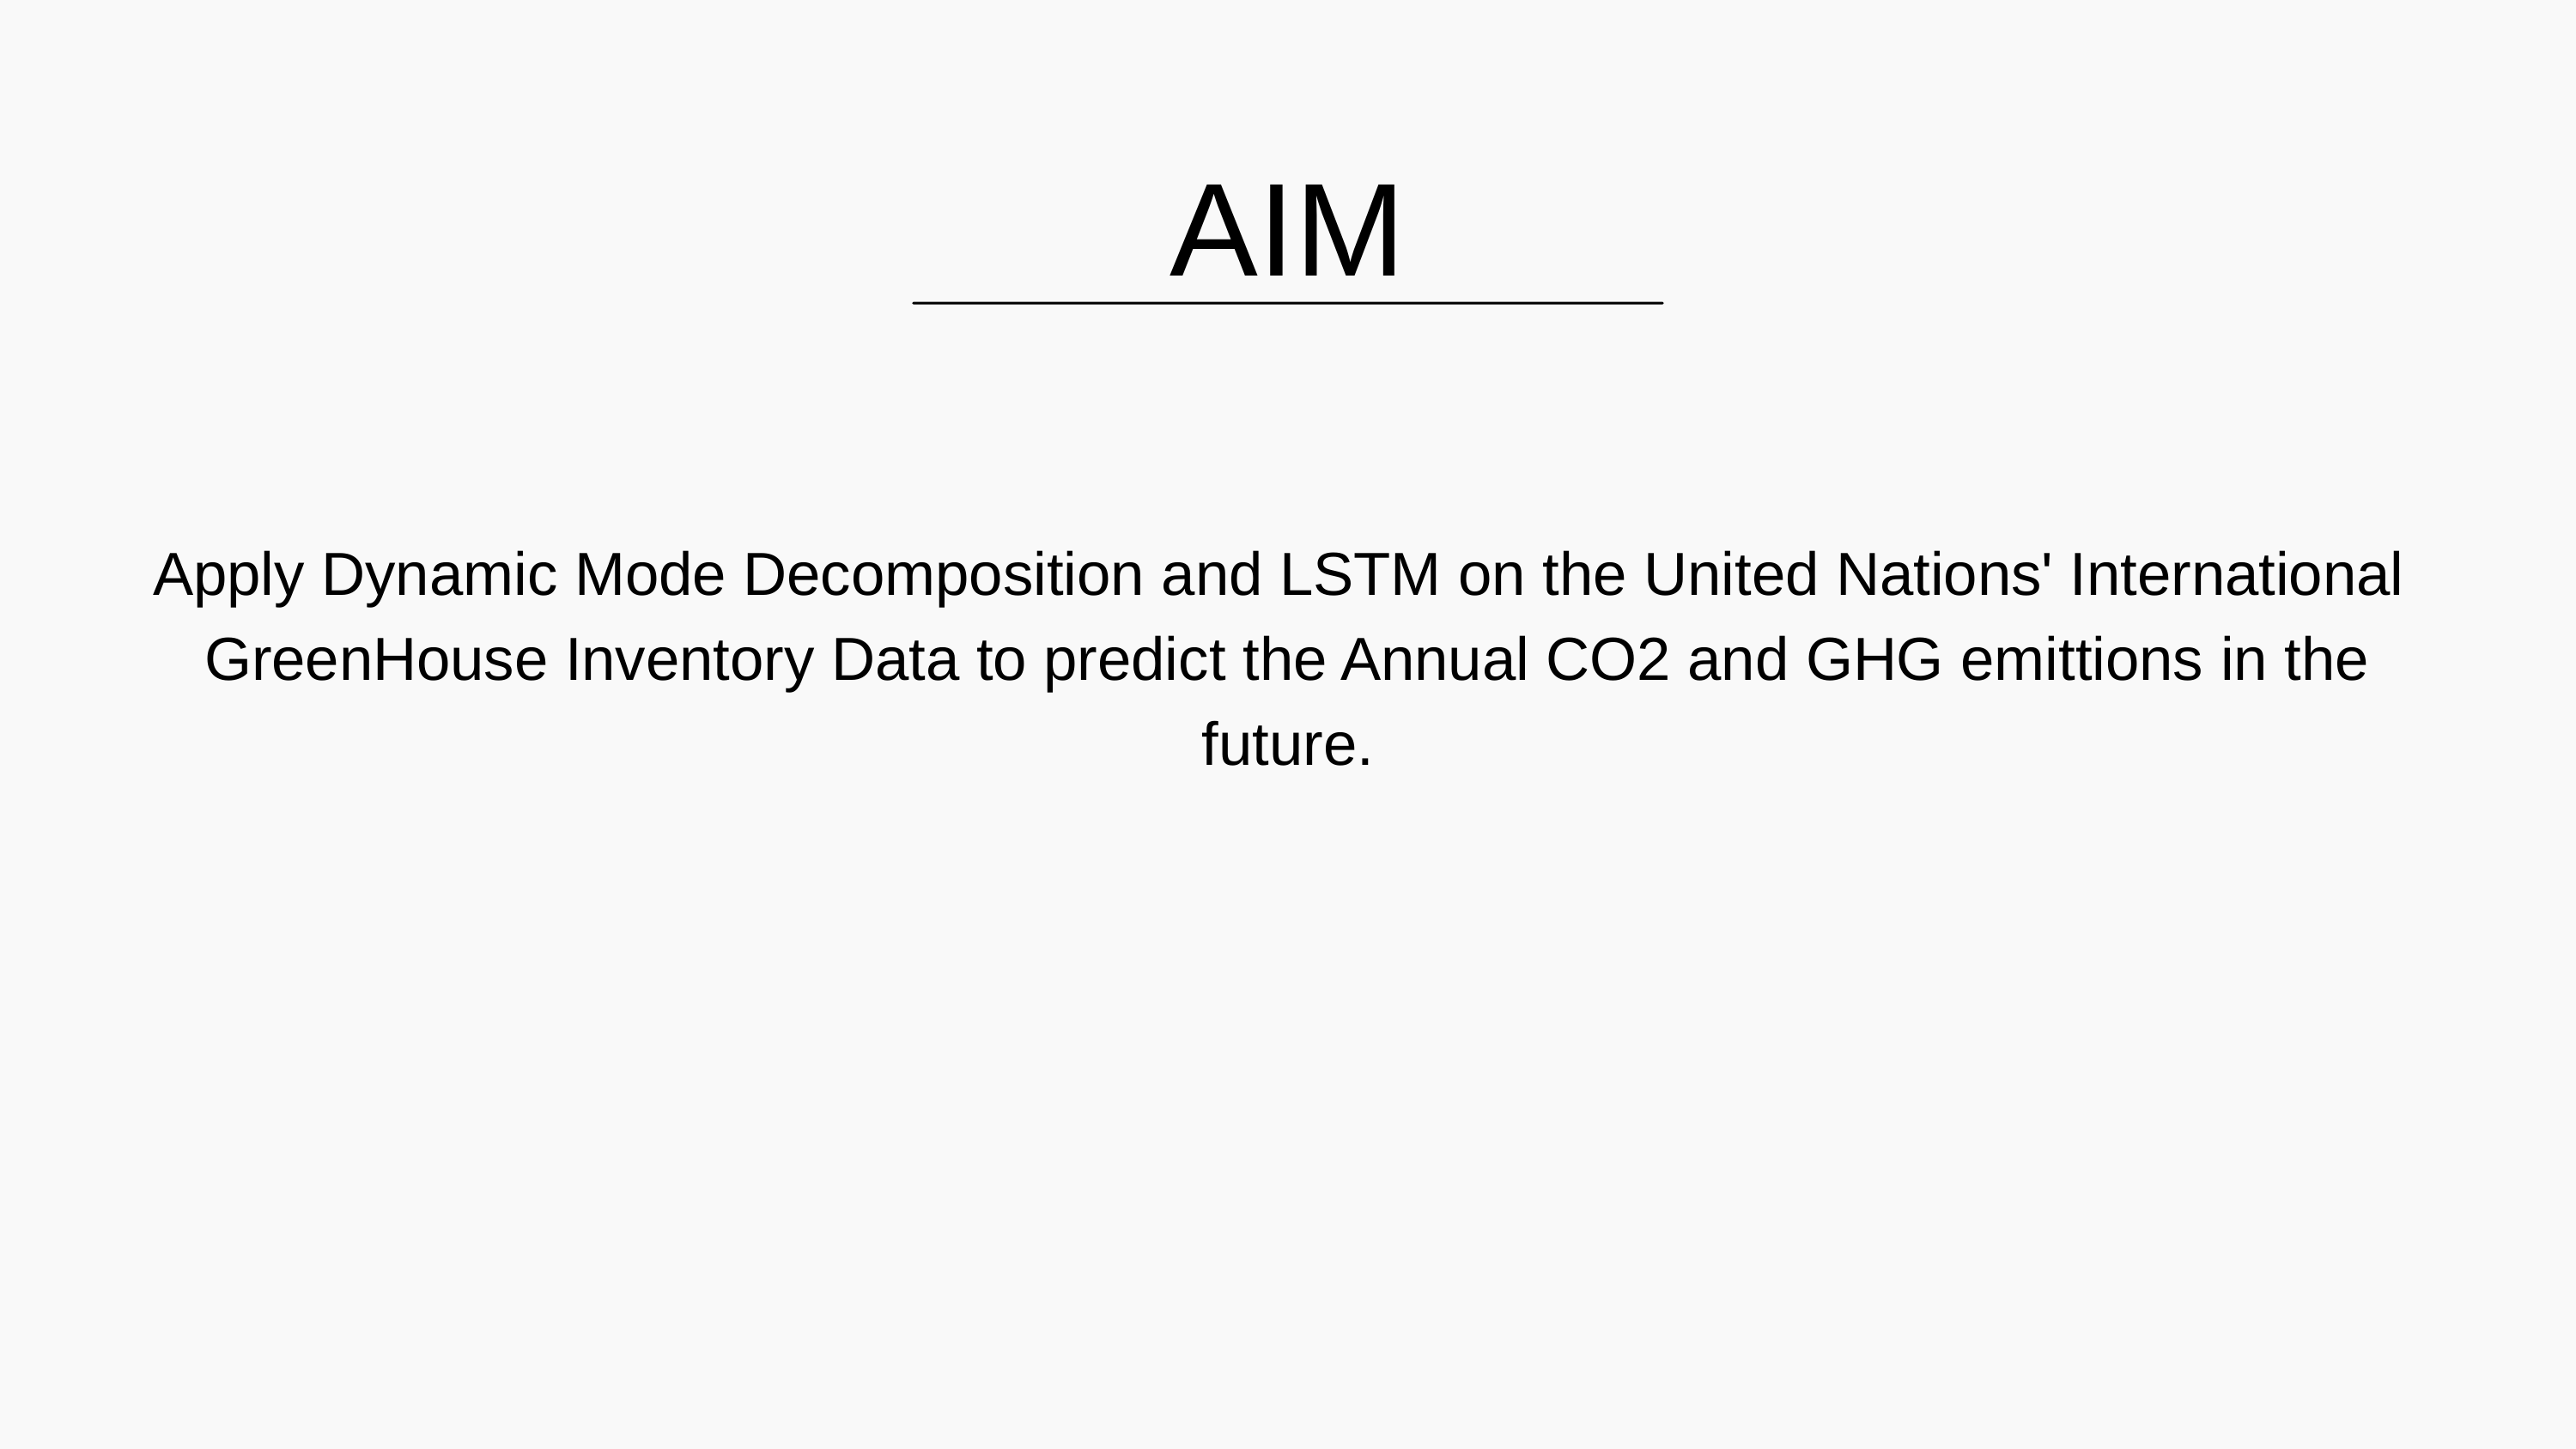

AIM

Apply Dynamic Mode Decomposition and LSTM on the United Nations' International  GreenHouse Inventory Data to predict the Annual CO2 and GHG emittions in the future.